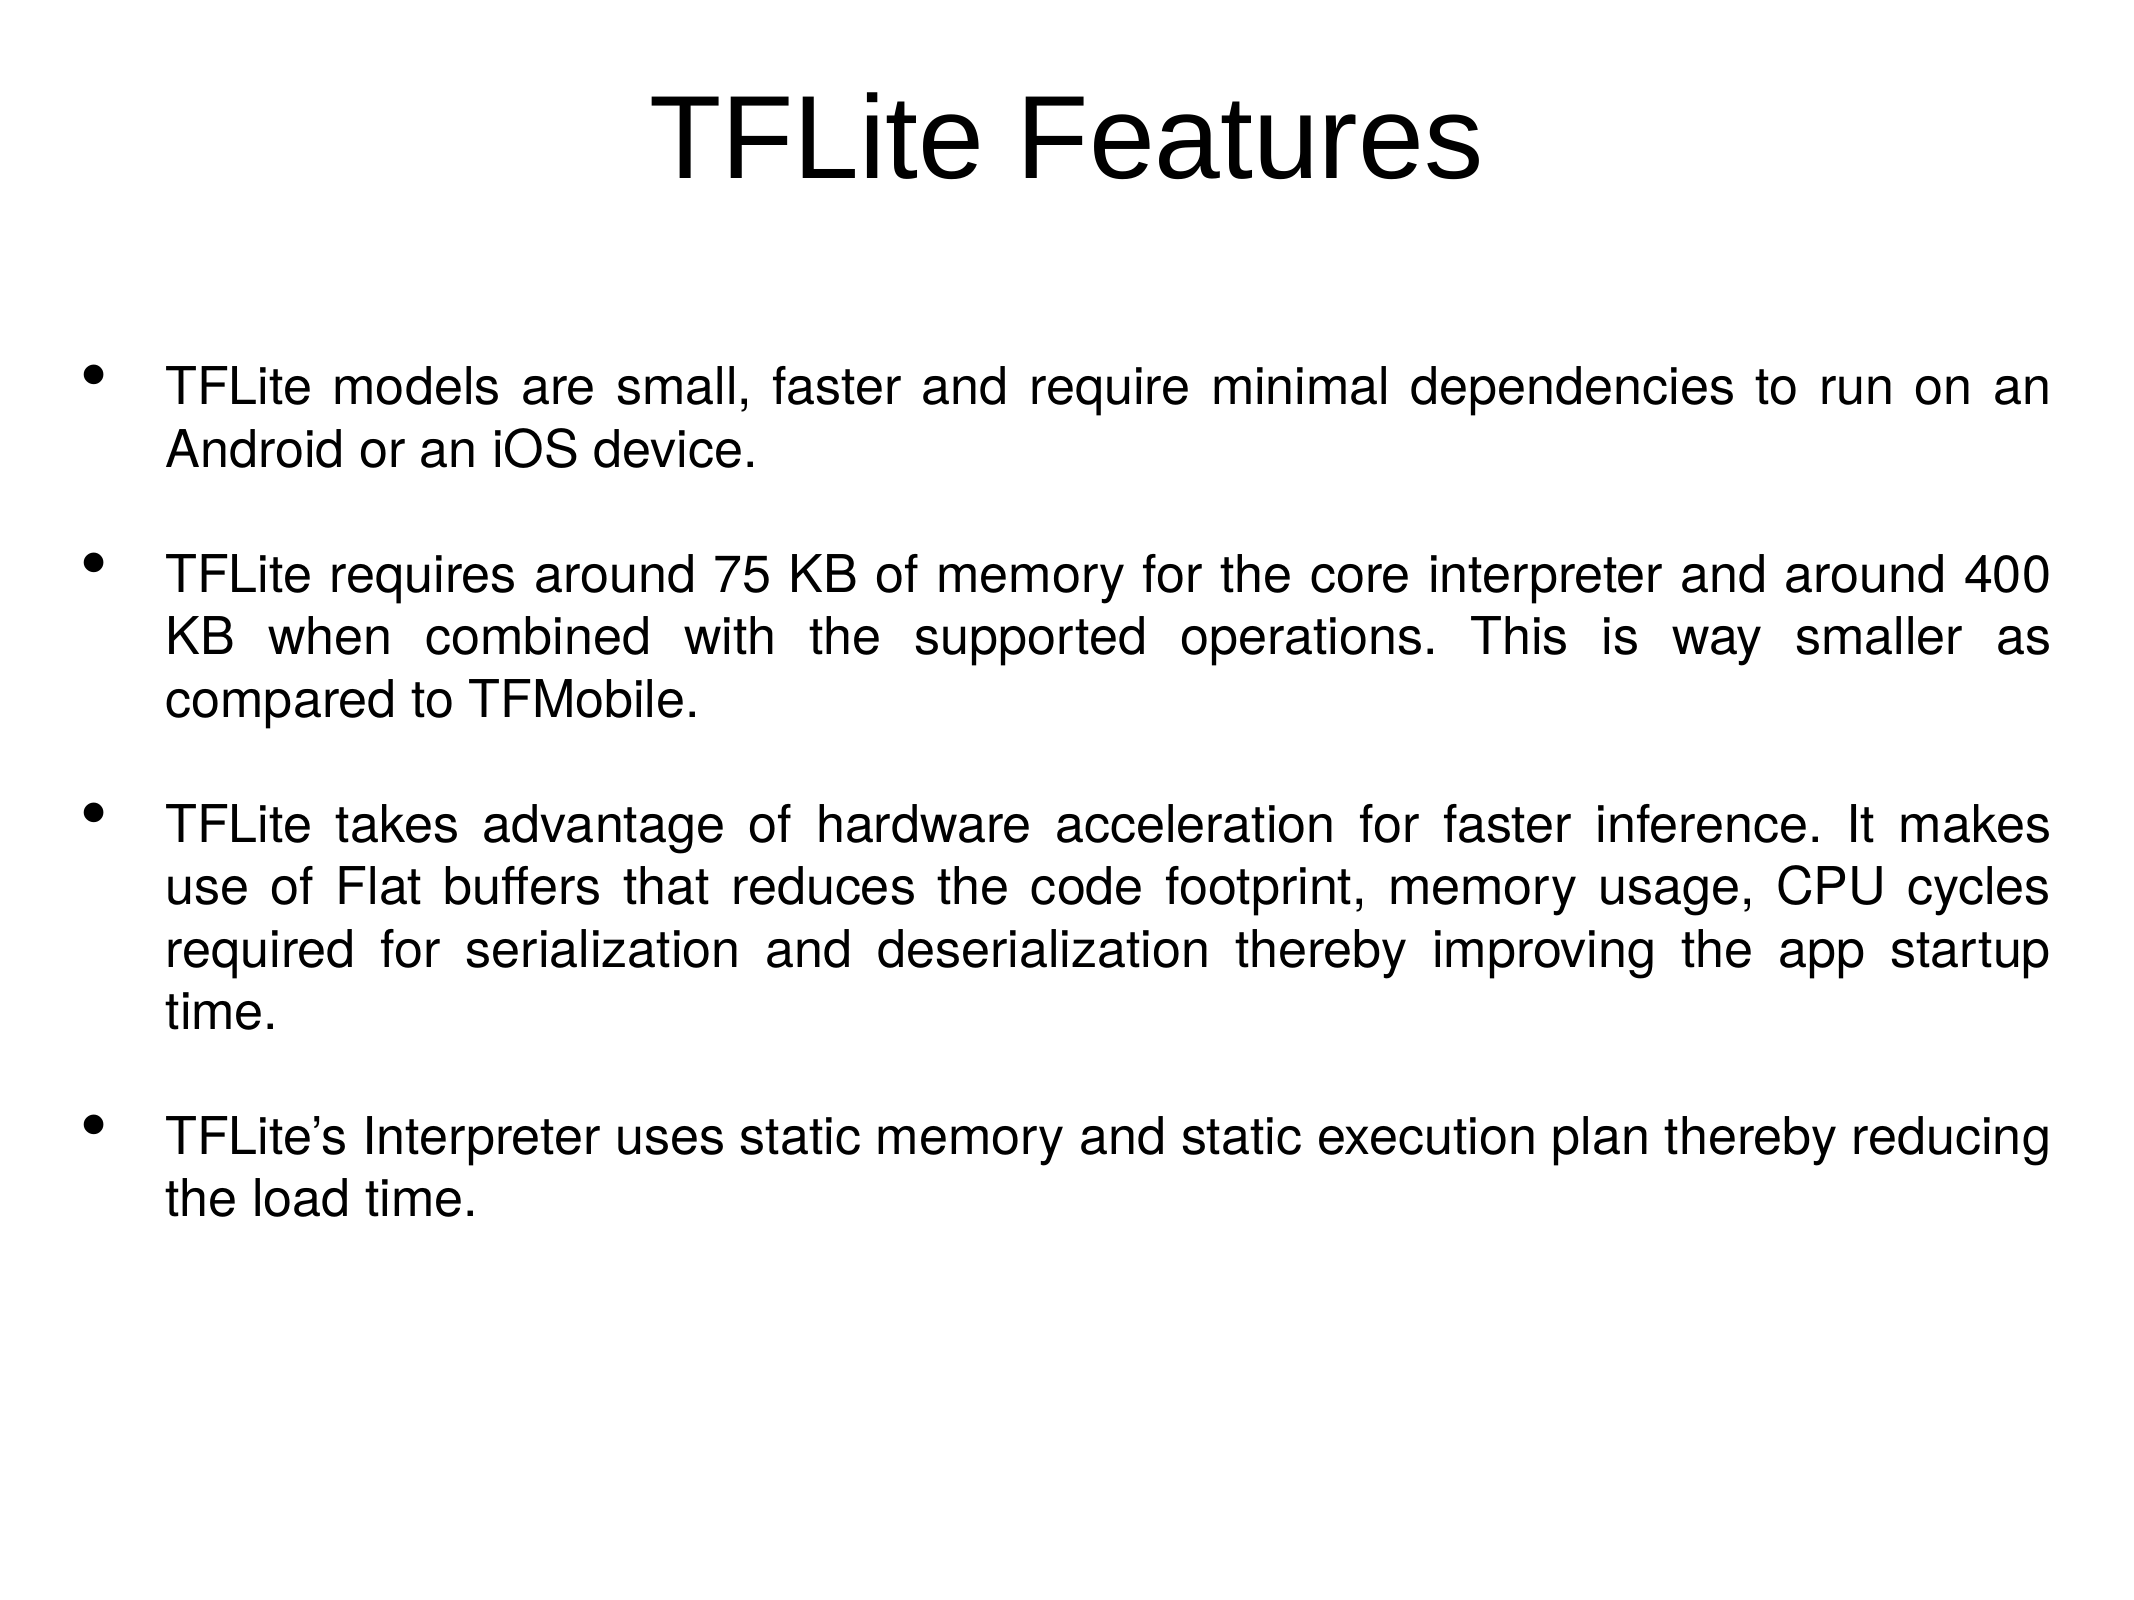

# TFLite Features
TFLite models are small, faster and require minimal dependencies to run on an Android or an iOS device.

TFLite requires around 75 KB of memory for the core interpreter and around 400 KB when combined with the supported operations. This is way smaller as compared to TFMobile.

TFLite takes advantage of hardware acceleration for faster inference. It makes use of Flat buffers that reduces the code footprint, memory usage, CPU cycles required for serialization and deserialization thereby improving the app startup time.

TFLite’s Interpreter uses static memory and static execution plan thereby reducing the load time.